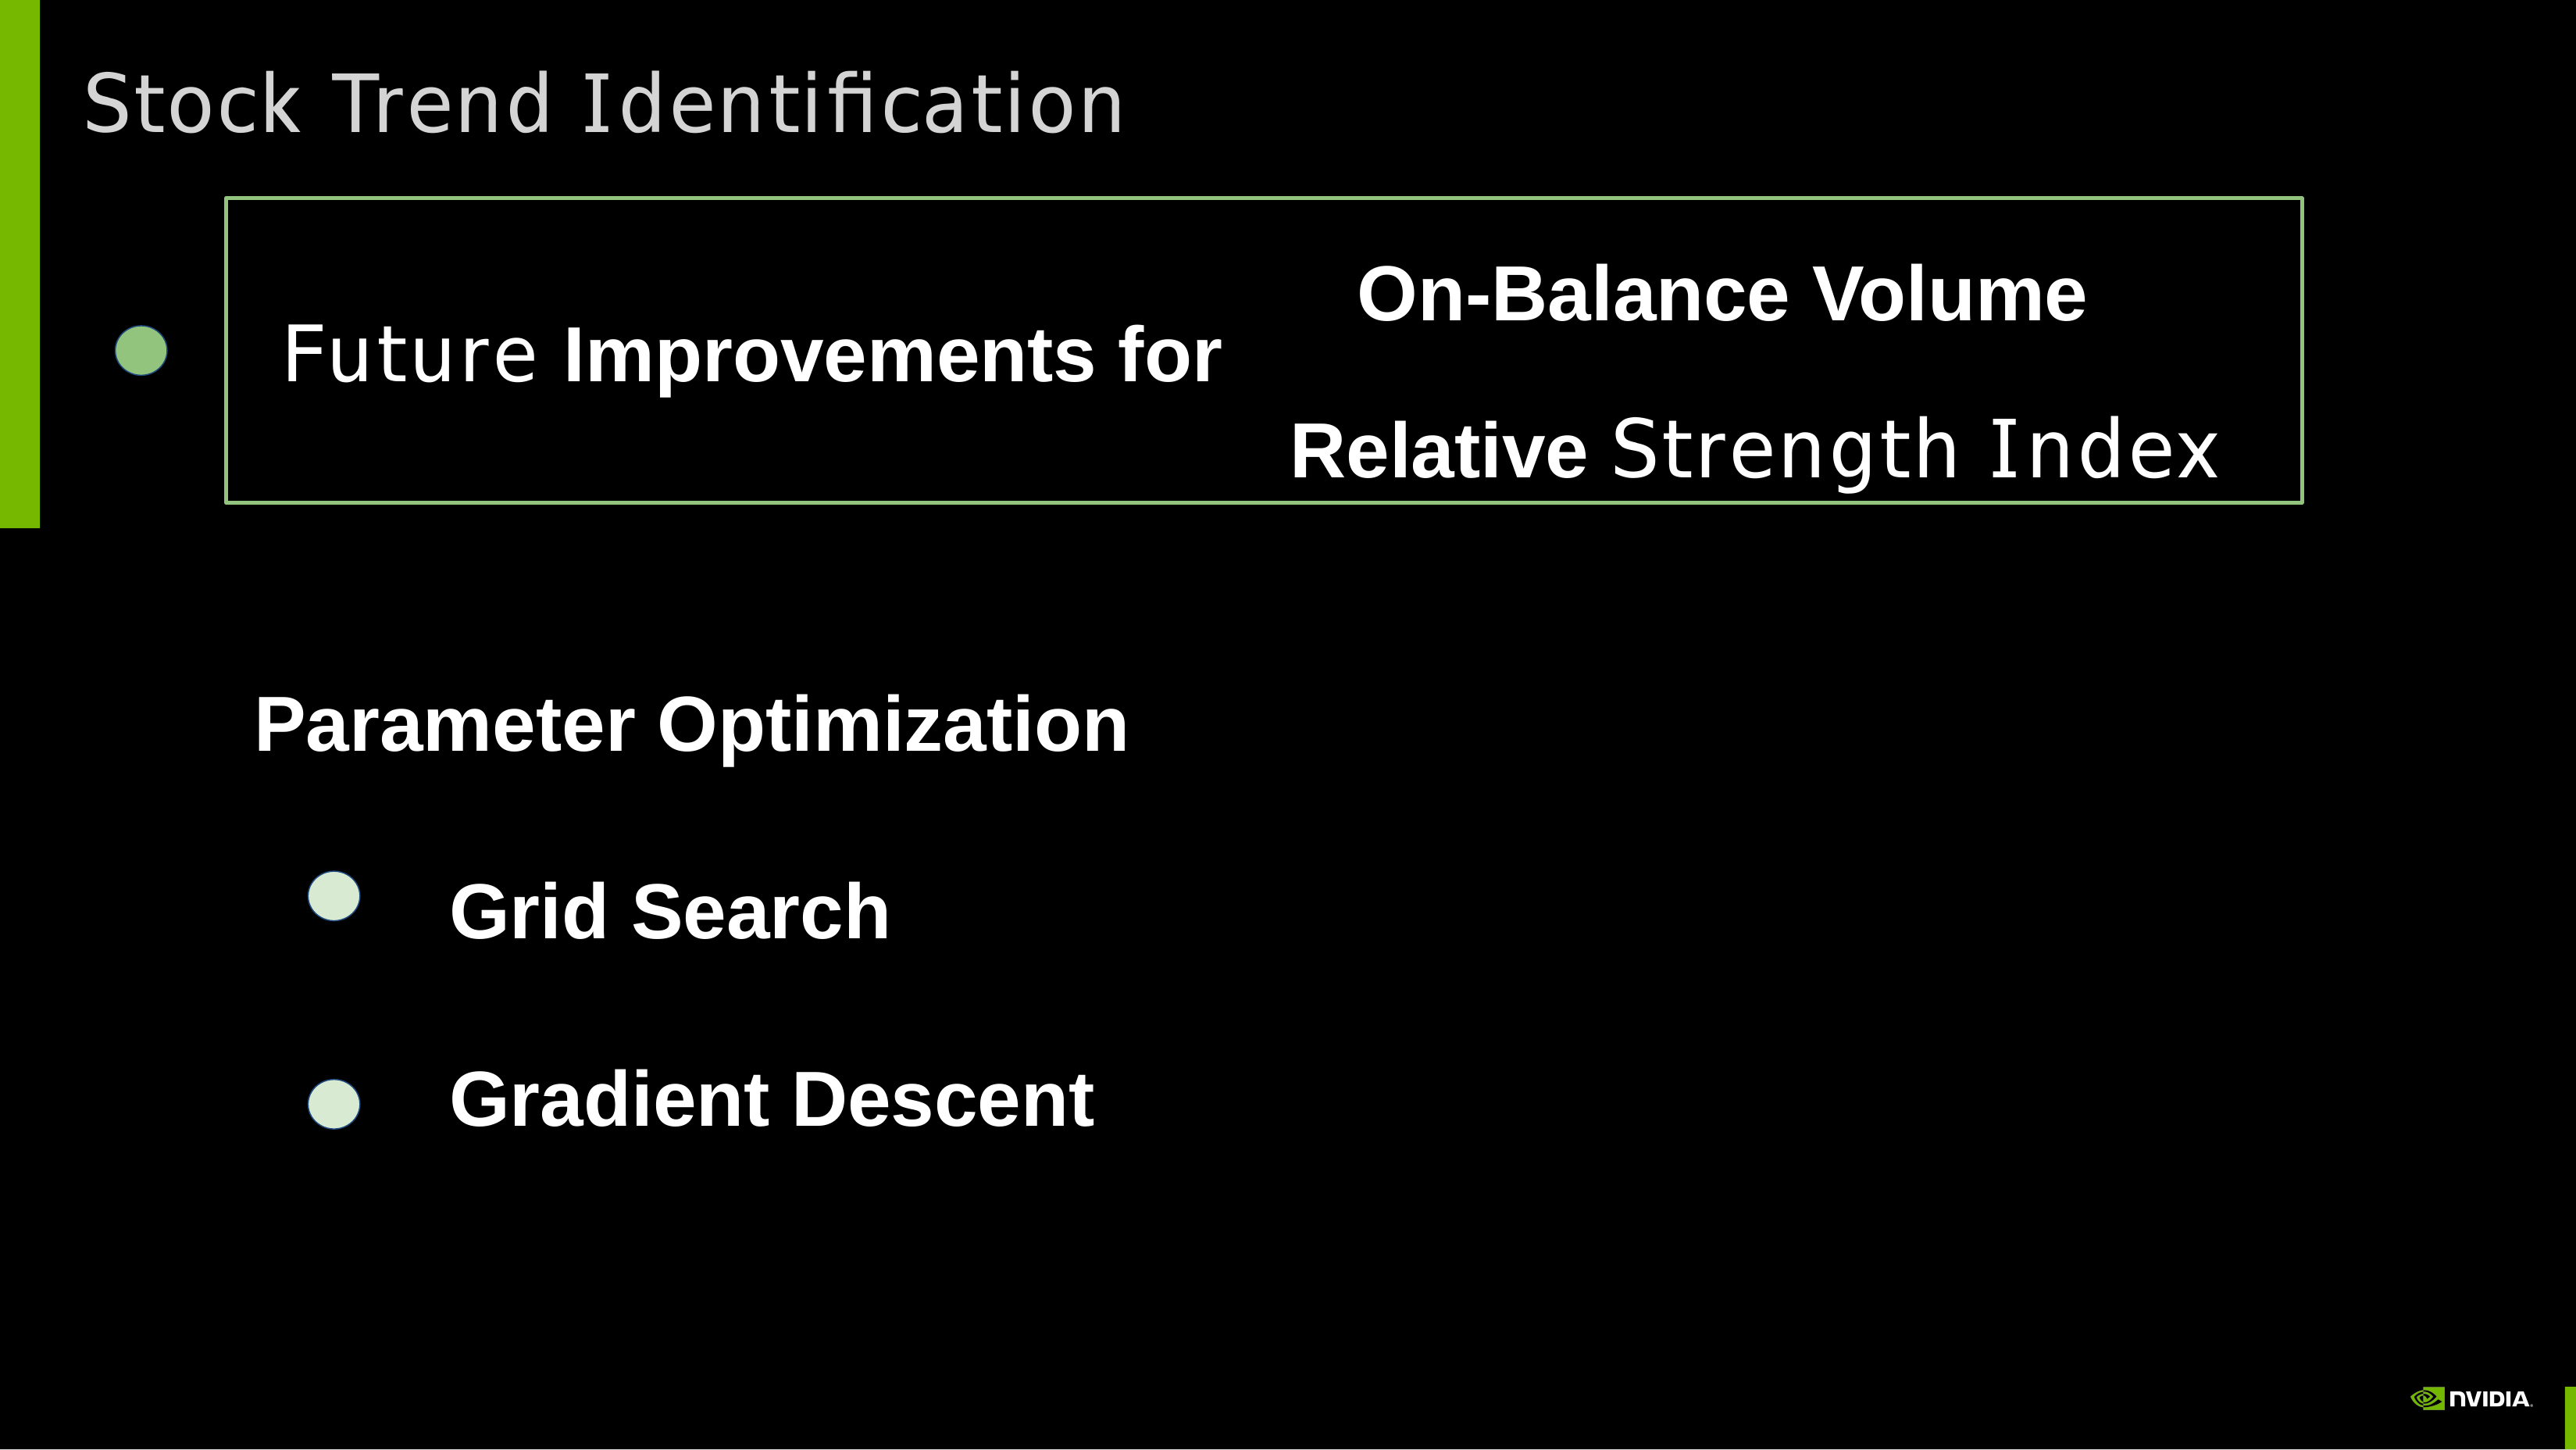

Stock Trend Identification

  Future Improvements for

# On-Balance Volume

  Relative Strength Index
Parameter Optimization

         Grid Search

         Gradient Descent